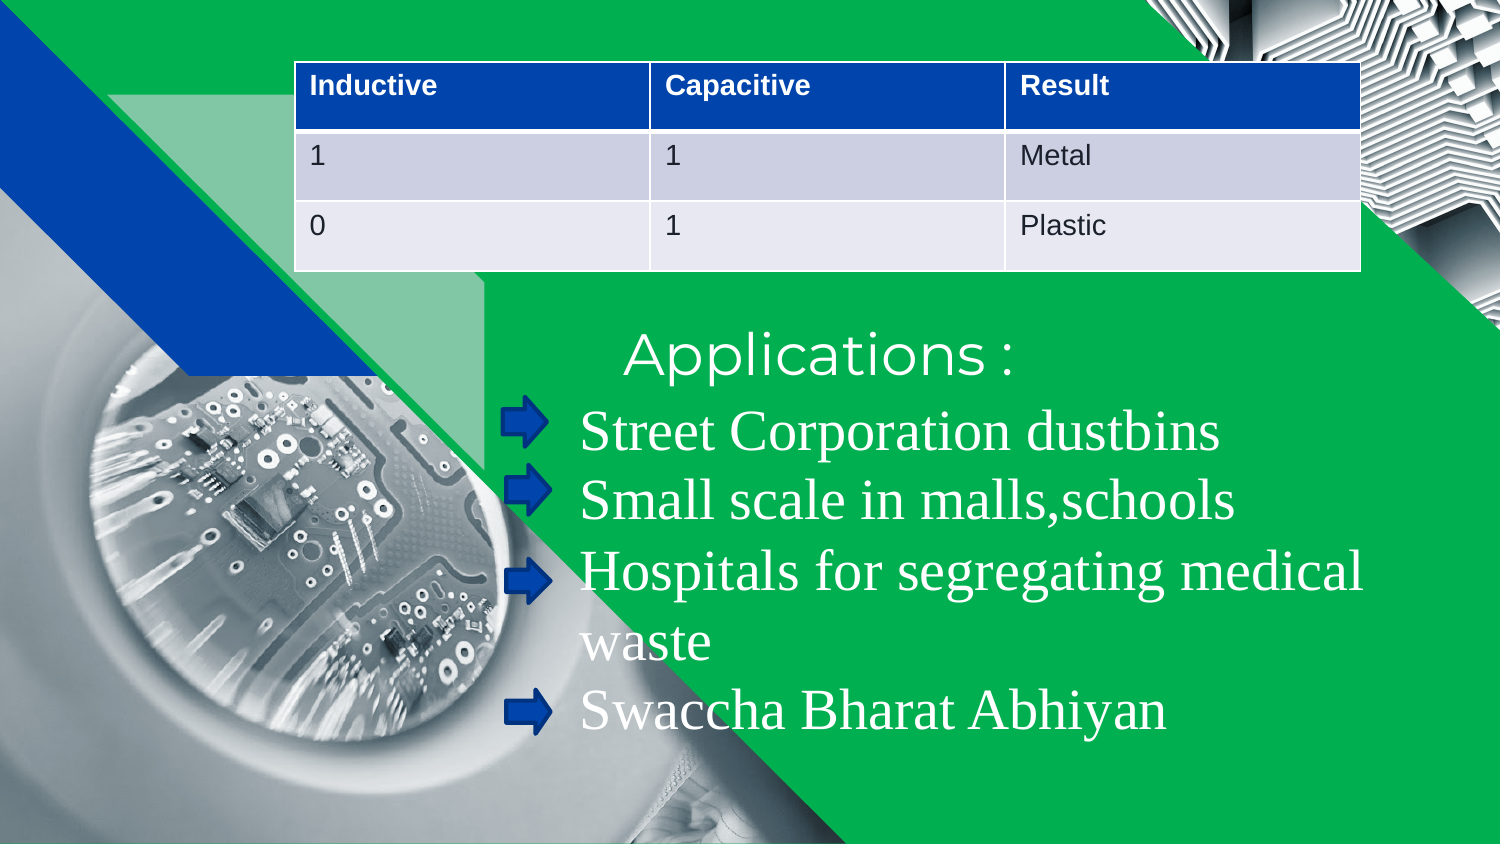

| Inductive | Capacitive | Result |
| --- | --- | --- |
| 1 | 1 | Metal |
| 0 | 1 | Plastic |
# Applications : Street Corporation dustbins Small scale in malls,schools Hospitals for segregating medical waste Swaccha Bharat Abhiyan